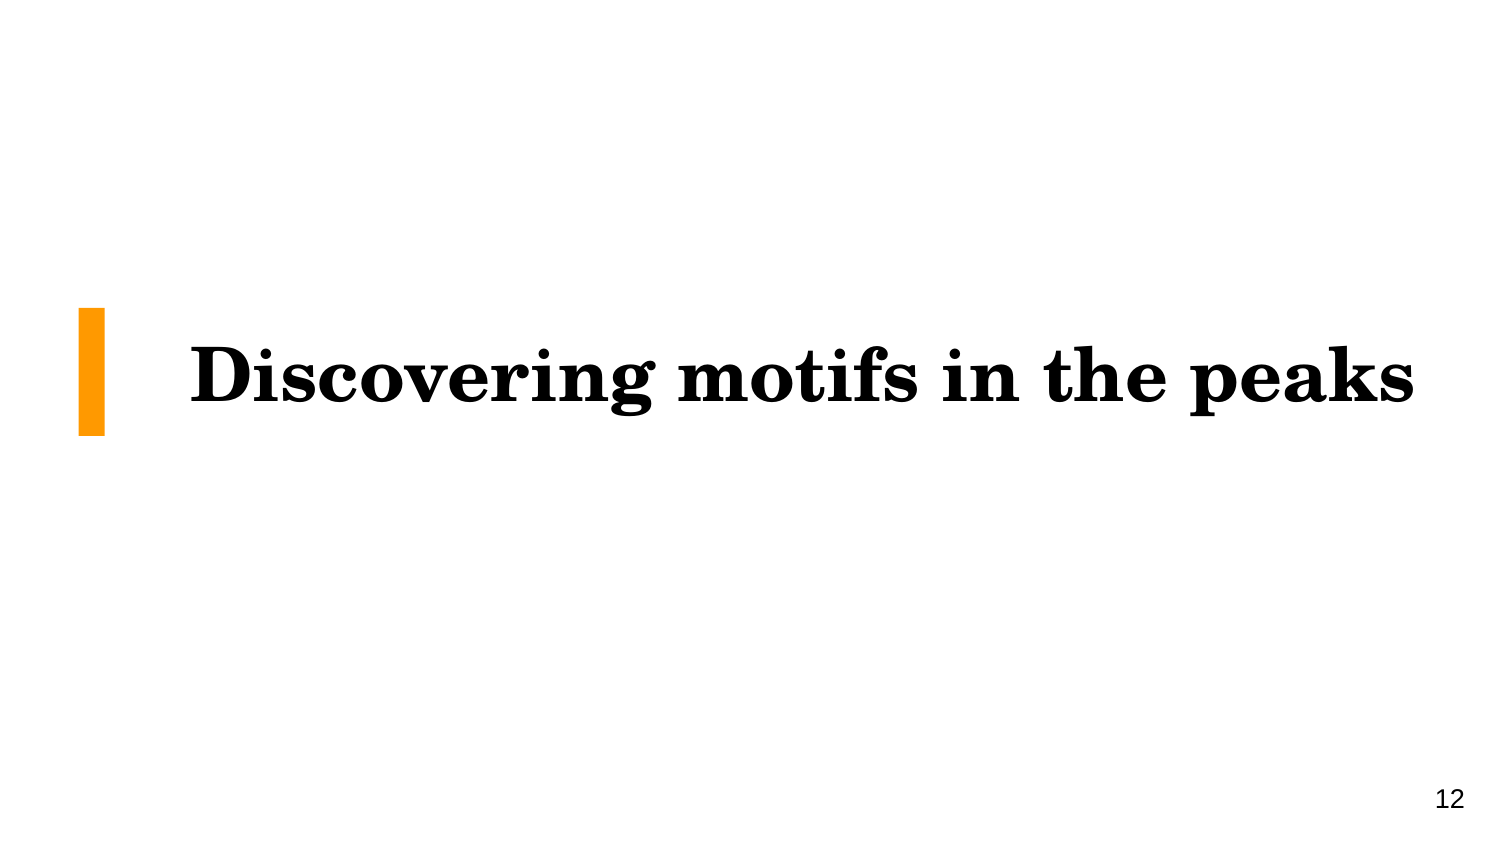

# Discovering motifs in the peaks
12